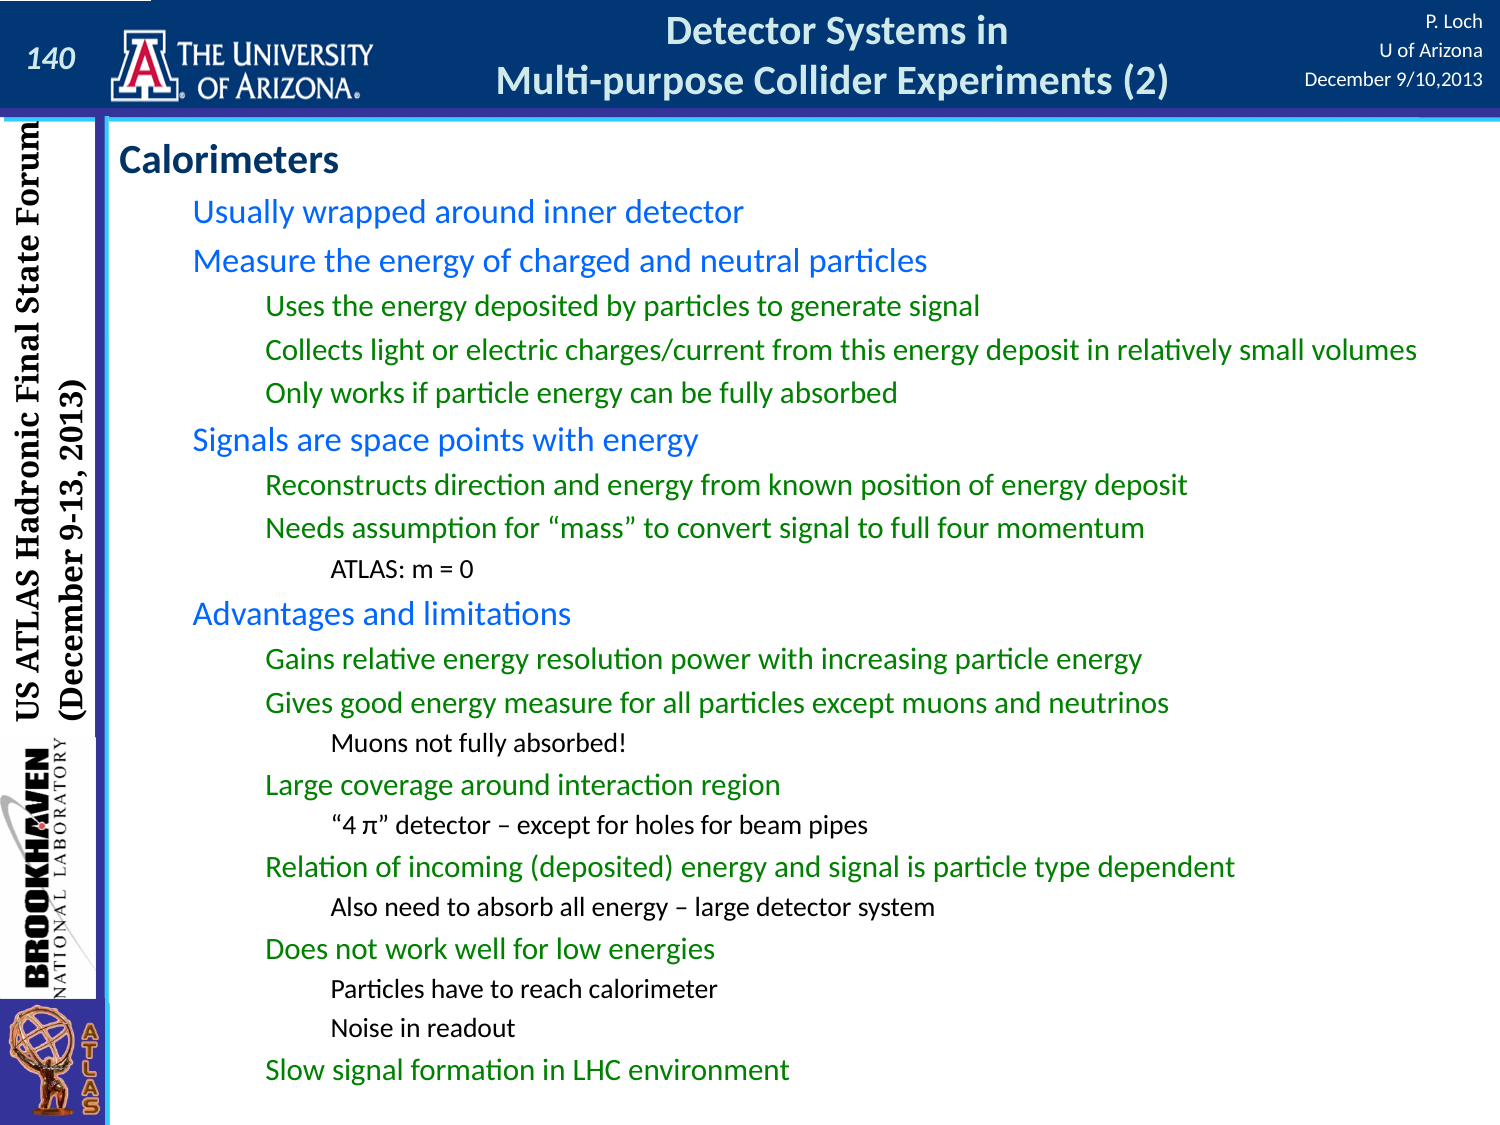

# Detector Systems in Multi-purpose Collider Experiments (2)
Calorimeters
Usually wrapped around inner detector
Measure the energy of charged and neutral particles
Uses the energy deposited by particles to generate signal
Collects light or electric charges/current from this energy deposit in relatively small volumes
Only works if particle energy can be fully absorbed
Signals are space points with energy
Reconstructs direction and energy from known position of energy deposit
Needs assumption for “mass” to convert signal to full four momentum
ATLAS: m = 0
Advantages and limitations
Gains relative energy resolution power with increasing particle energy
Gives good energy measure for all particles except muons and neutrinos
Muons not fully absorbed!
Large coverage around interaction region
“4 π” detector – except for holes for beam pipes
Relation of incoming (deposited) energy and signal is particle type dependent
Also need to absorb all energy – large detector system
Does not work well for low energies
Particles have to reach calorimeter
Noise in readout
Slow signal formation in LHC environment